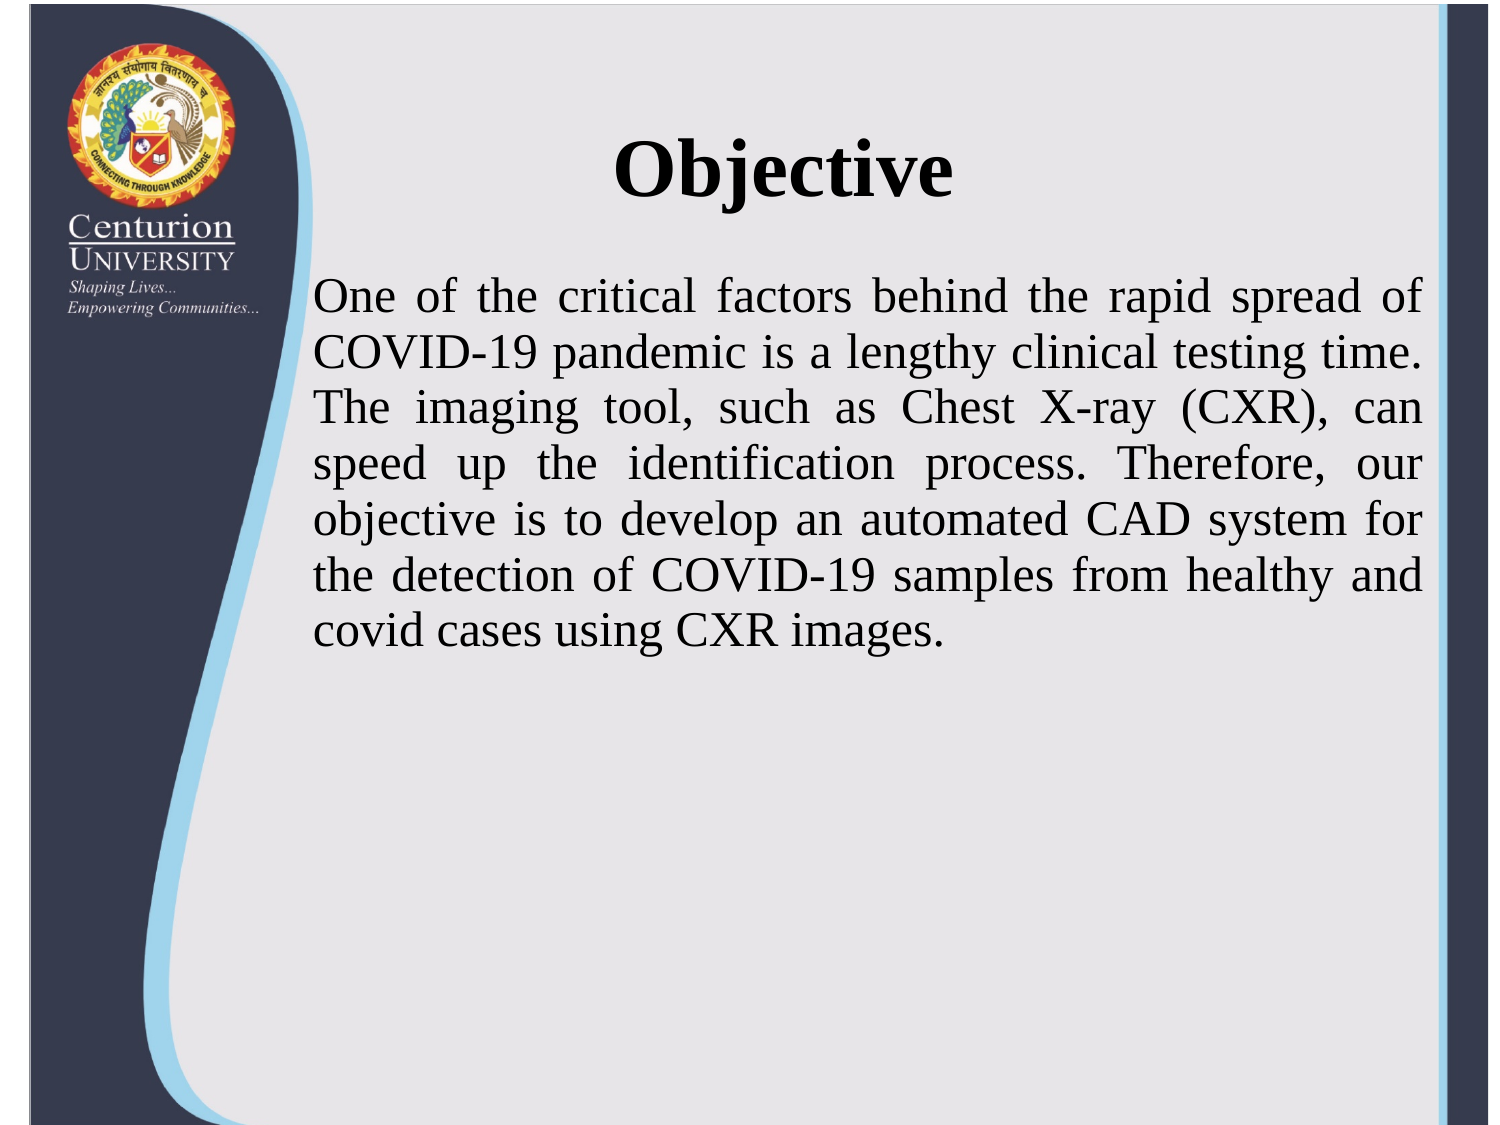

# Objective
One of the critical factors behind the rapid spread of COVID-19 pandemic is a lengthy clinical testing time. The imaging tool, such as Chest X-ray (CXR), can speed up the identification process. Therefore, our objective is to develop an automated CAD system for the detection of COVID-19 samples from healthy and covid cases using CXR images.